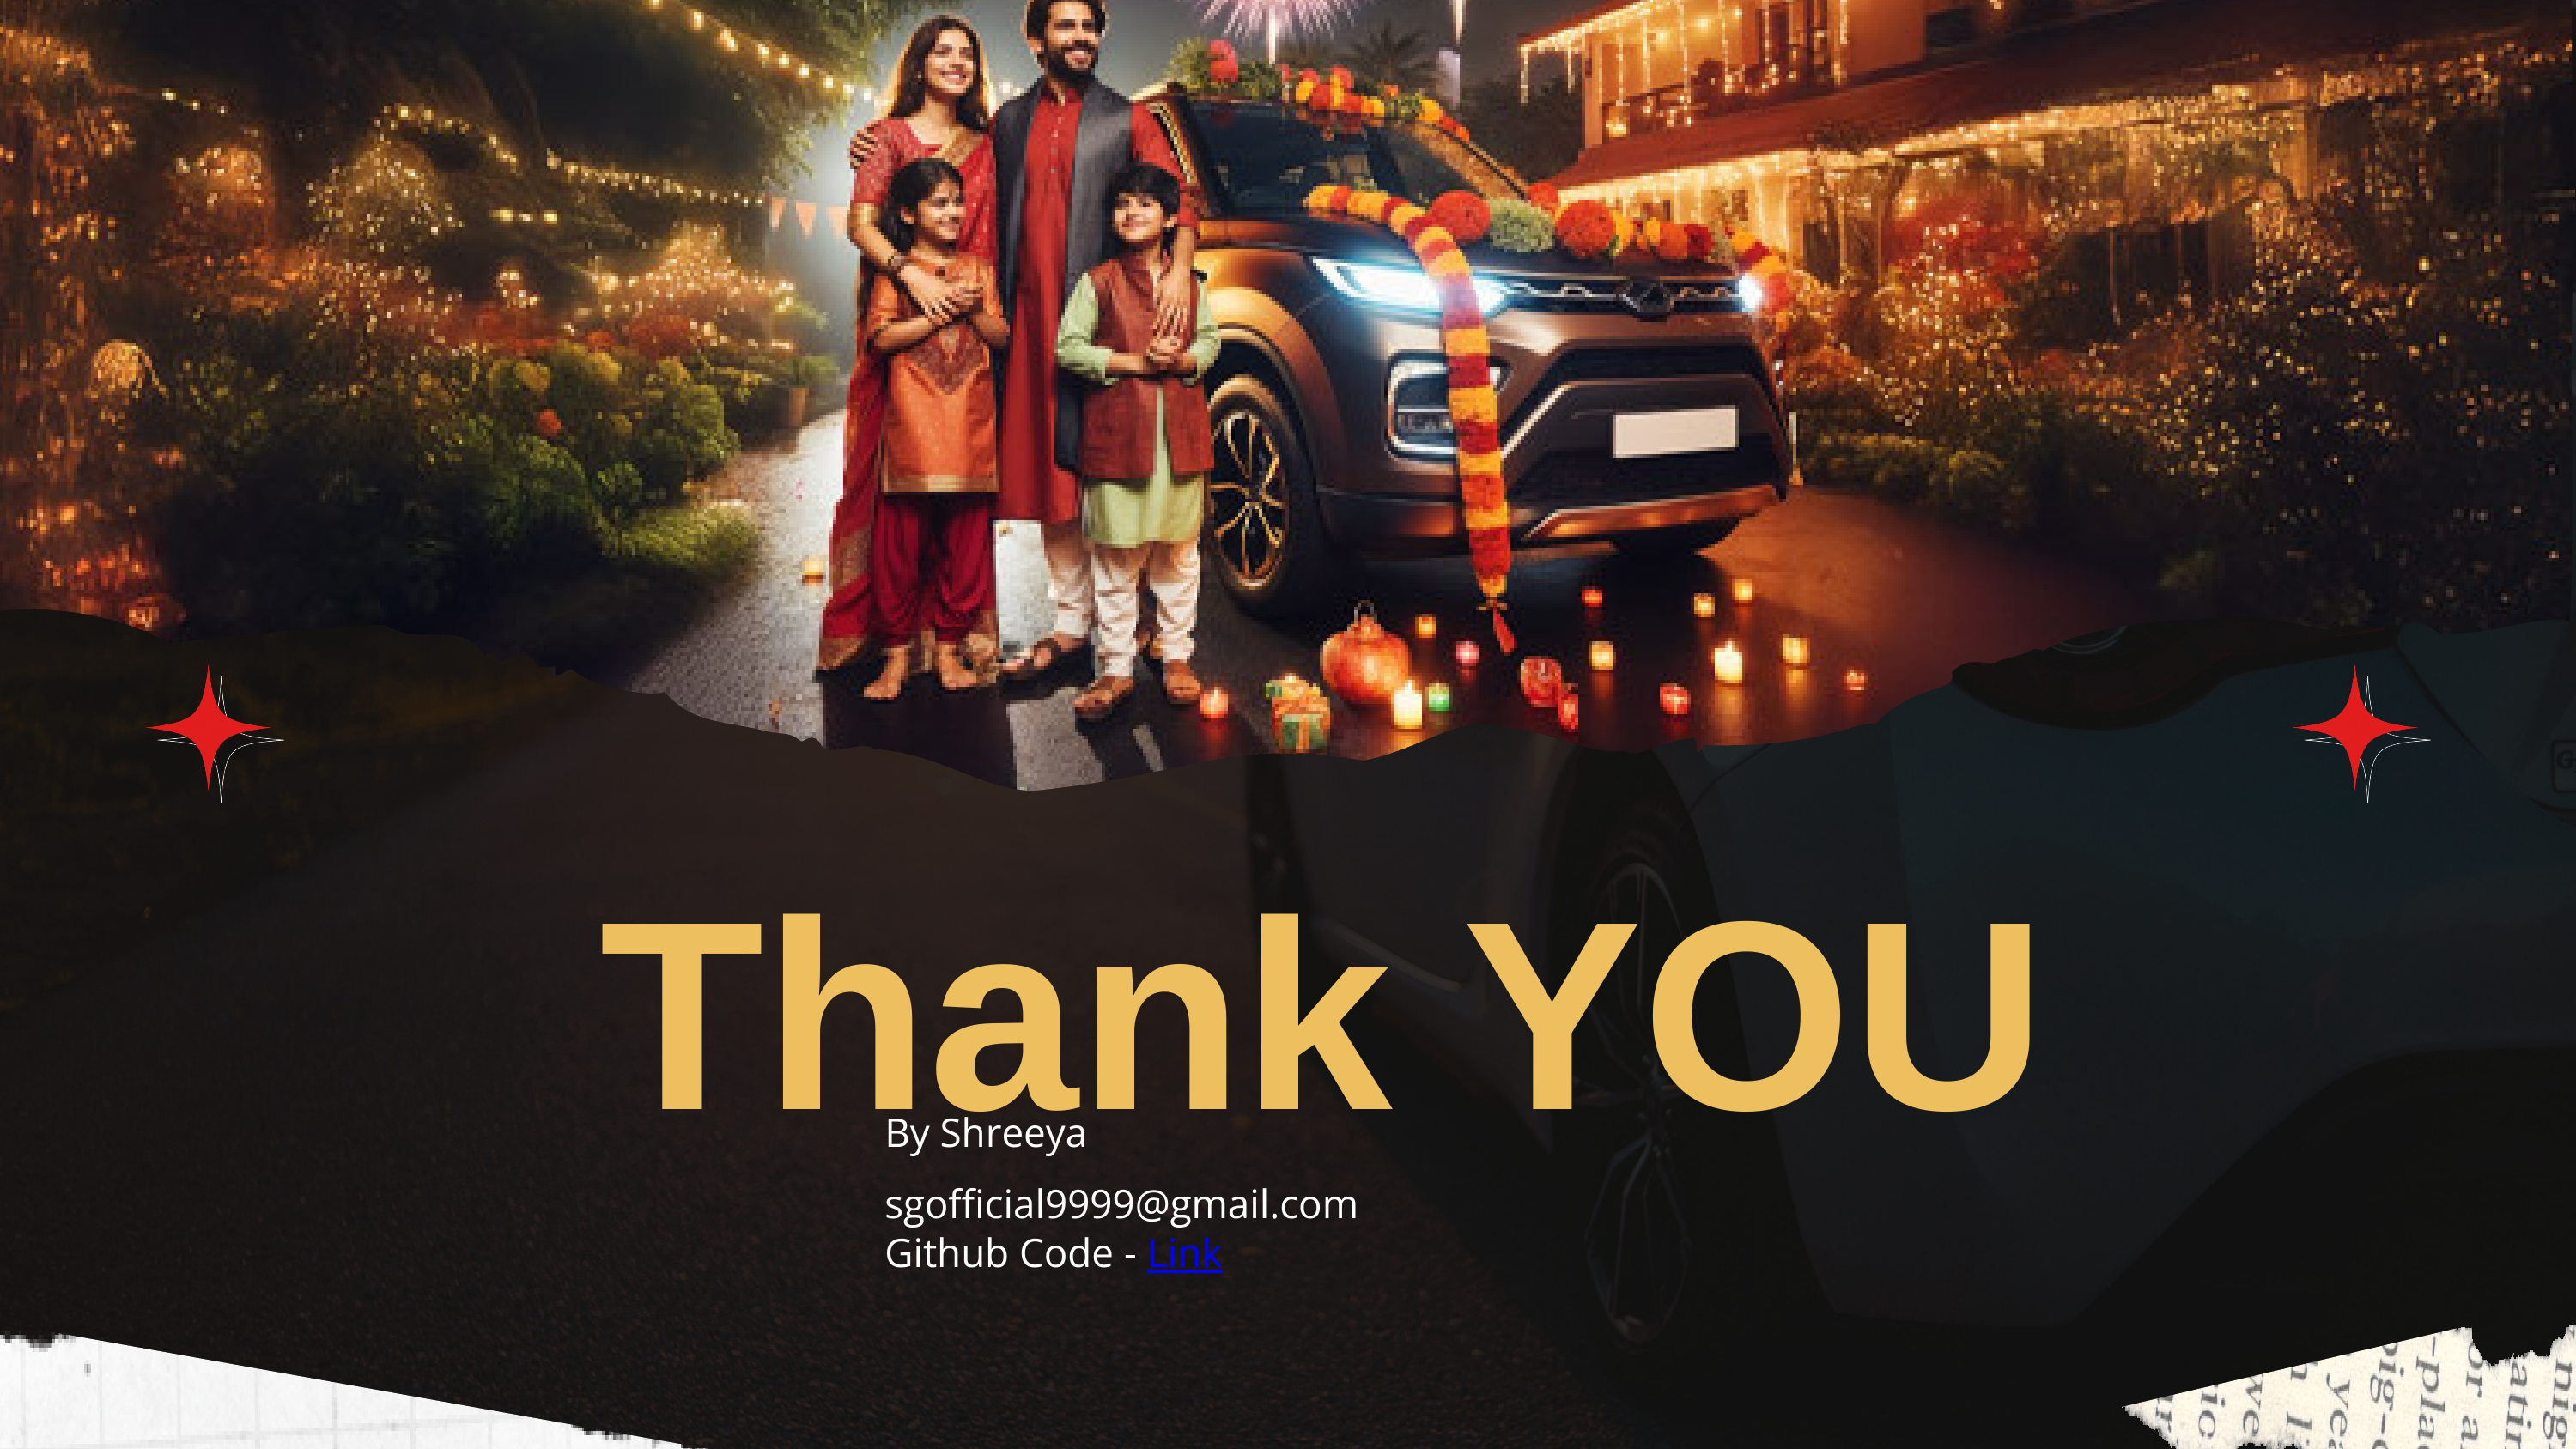

Thank YOU
By Shreeya
sgofficial9999@gmail.com
Github Code - Link